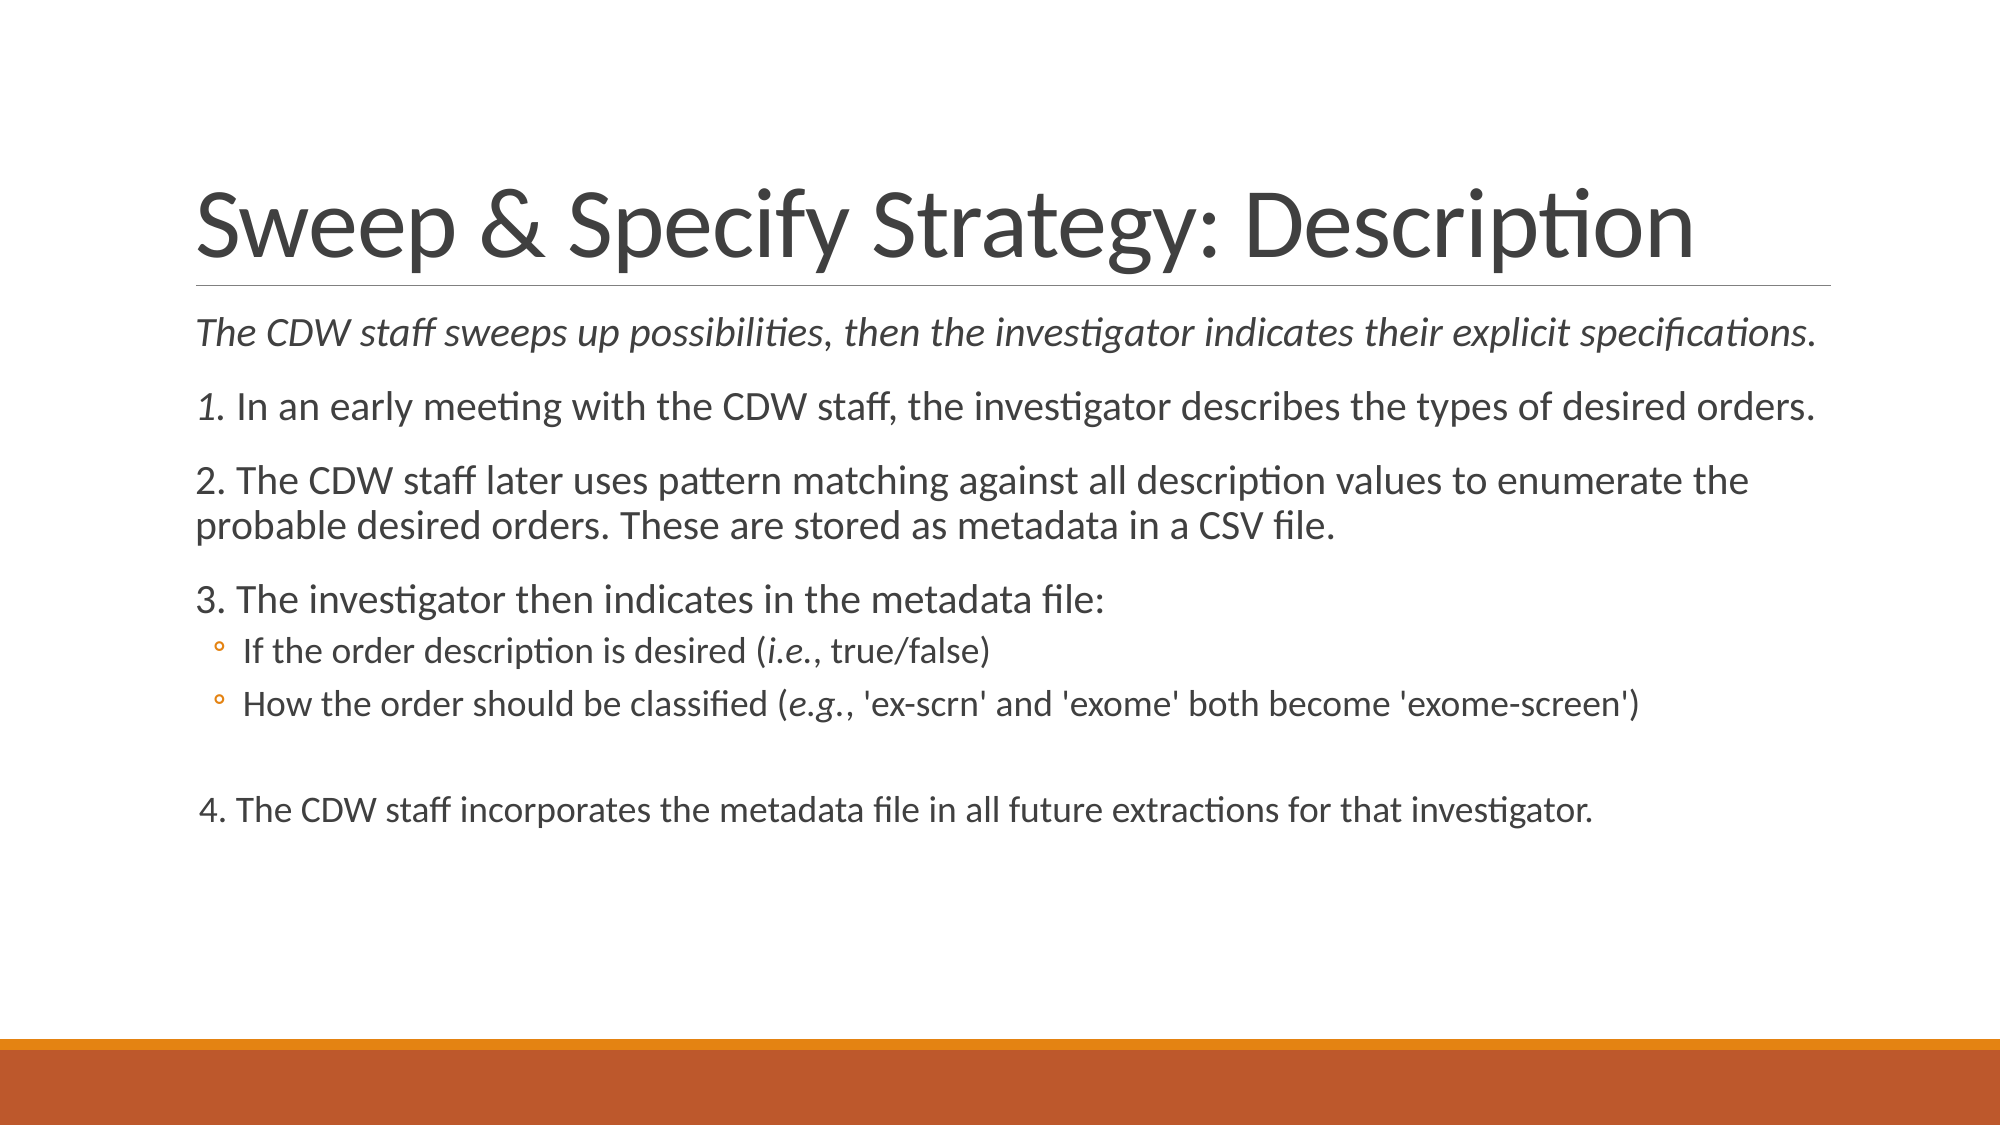

# Sweep & Specify Strategy: Description
The CDW staff sweeps up possibilities, then the investigator indicates their explicit specifications.
1. In an early meeting with the CDW staff, the investigator describes the types of desired orders.
2. The CDW staff later uses pattern matching against all description values to enumerate the probable desired orders. These are stored as metadata in a CSV file.
3. The investigator then indicates in the metadata file:
If the order description is desired (i.e., true/false)
How the order should be classified (e.g., 'ex-scrn' and 'exome' both become 'exome-screen')

4. The CDW staff incorporates the metadata file in all future extractions for that investigator.